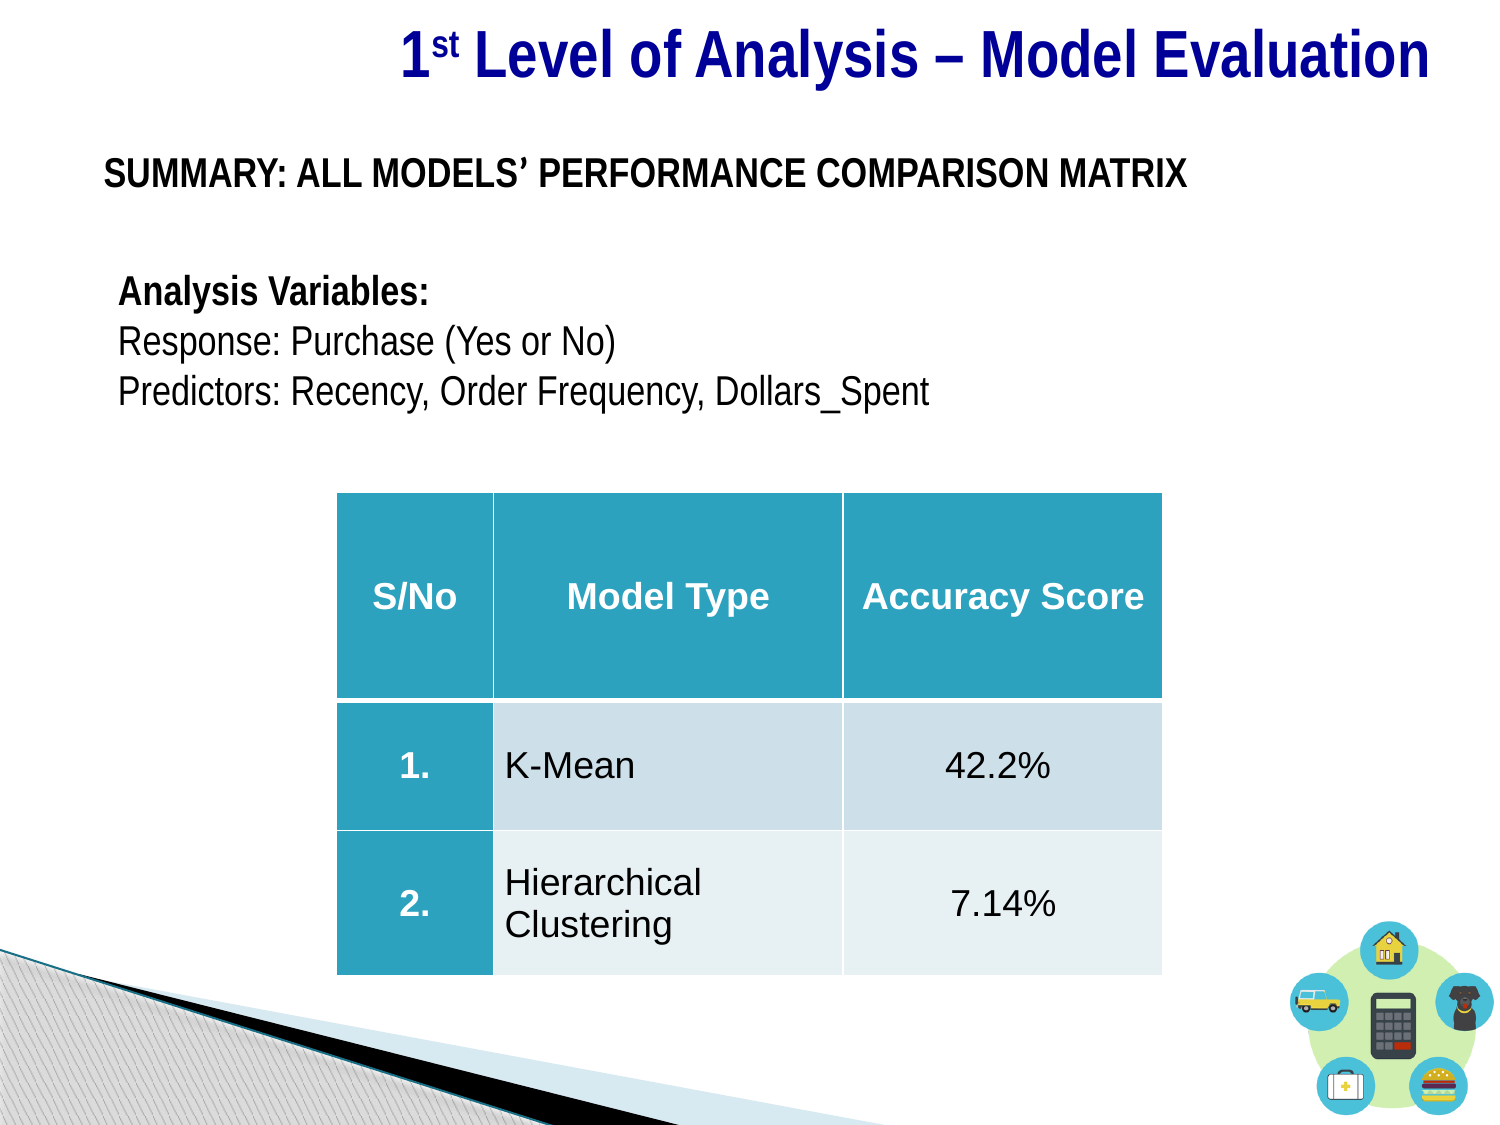

# 1st Level of Analysis – Model Evaluation
SUMMARY: ALL MODELS’ PERFORMANCE COMPARISON MATRIX
Analysis Variables:
Response: Purchase (Yes or No)
Predictors: Recency, Order Frequency, Dollars_Spent

| S/No | Model Type | Accuracy Score |
| --- | --- | --- |
| 1. | K-Mean | 42.2% |
| 2. | Hierarchical Clustering | 7.14% |